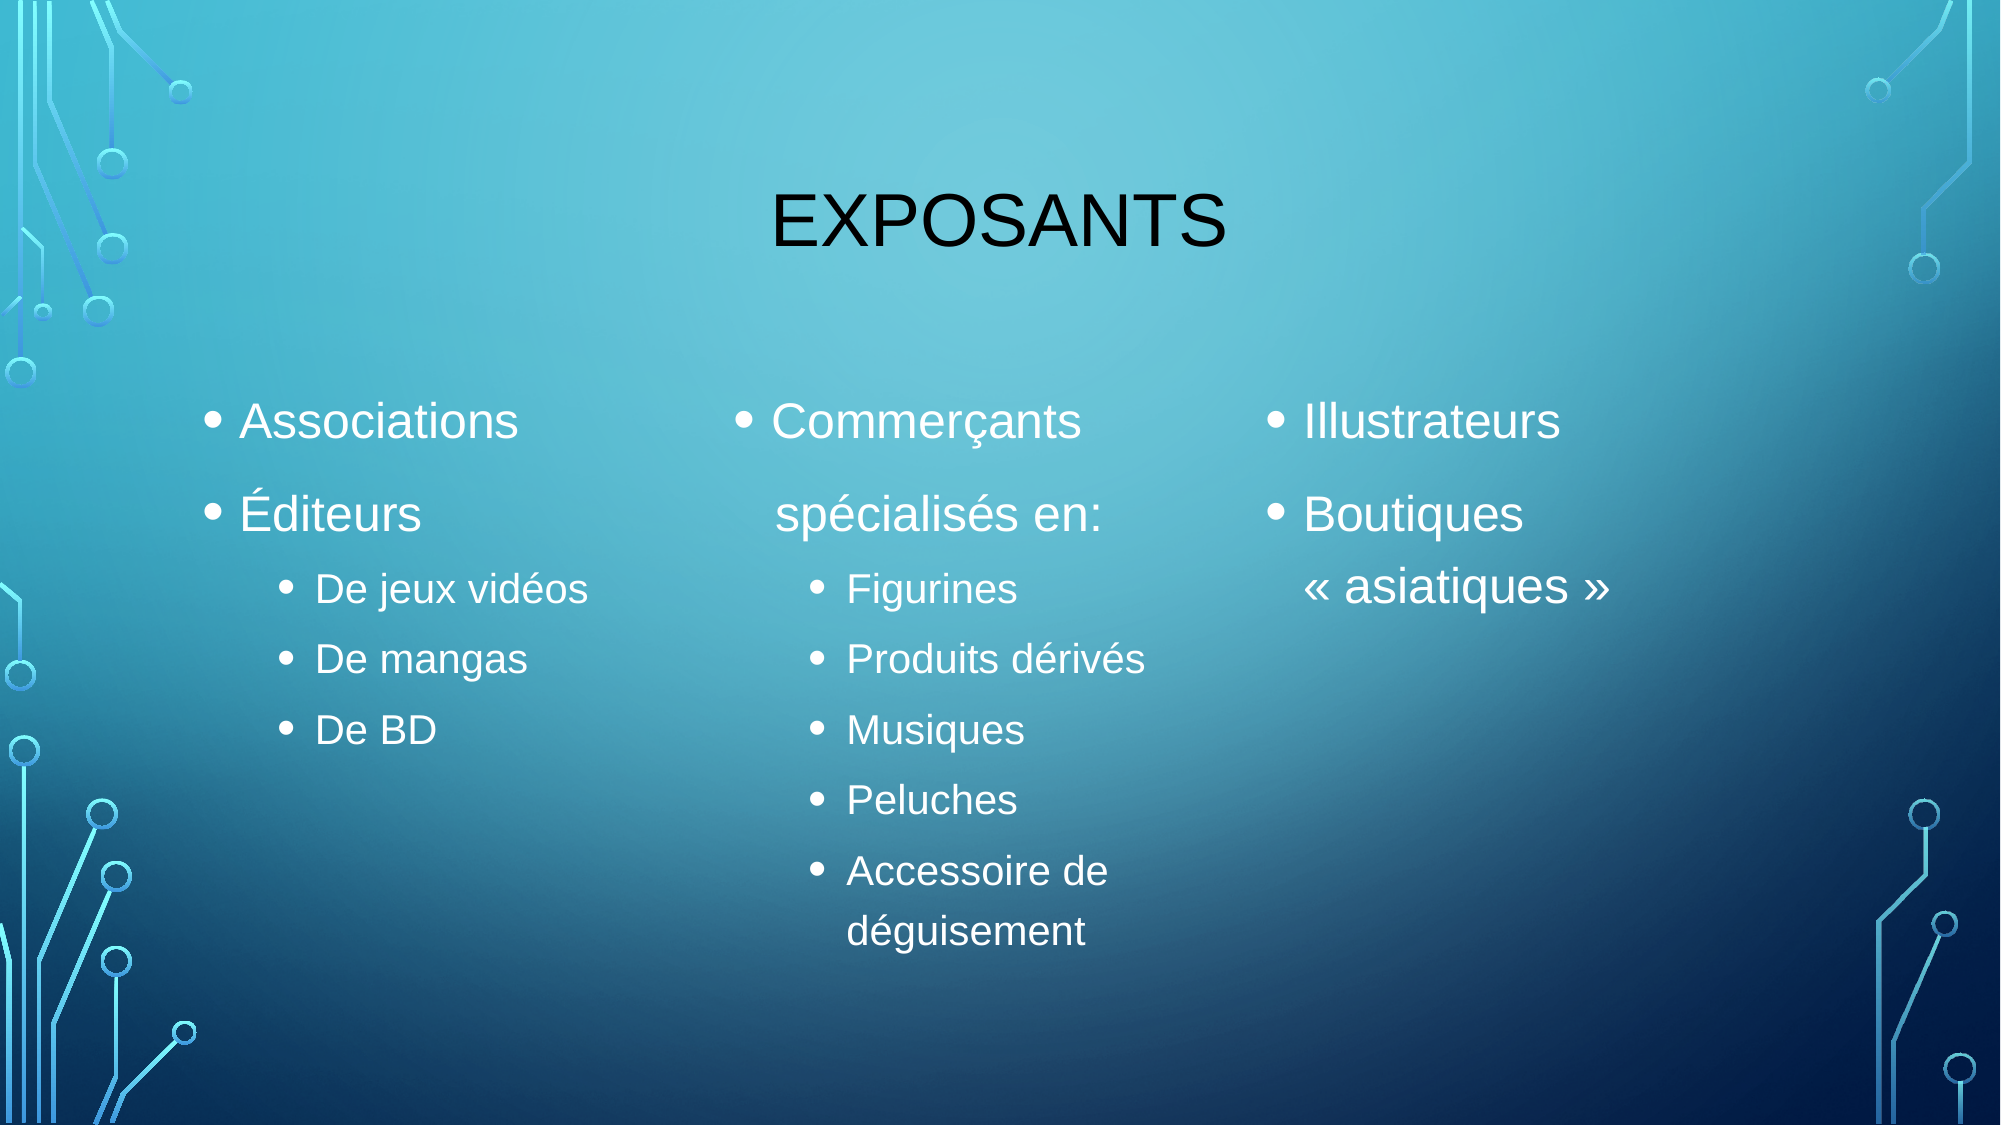

# Exposants
Associations
Éditeurs
De jeux vidéos
De mangas
De BD

Commerçants
   spécialisés en:
Figurines
Produits dérivés
Musiques
Peluches
Accessoire de déguisement
Illustrateurs
Boutiques « asiatiques »